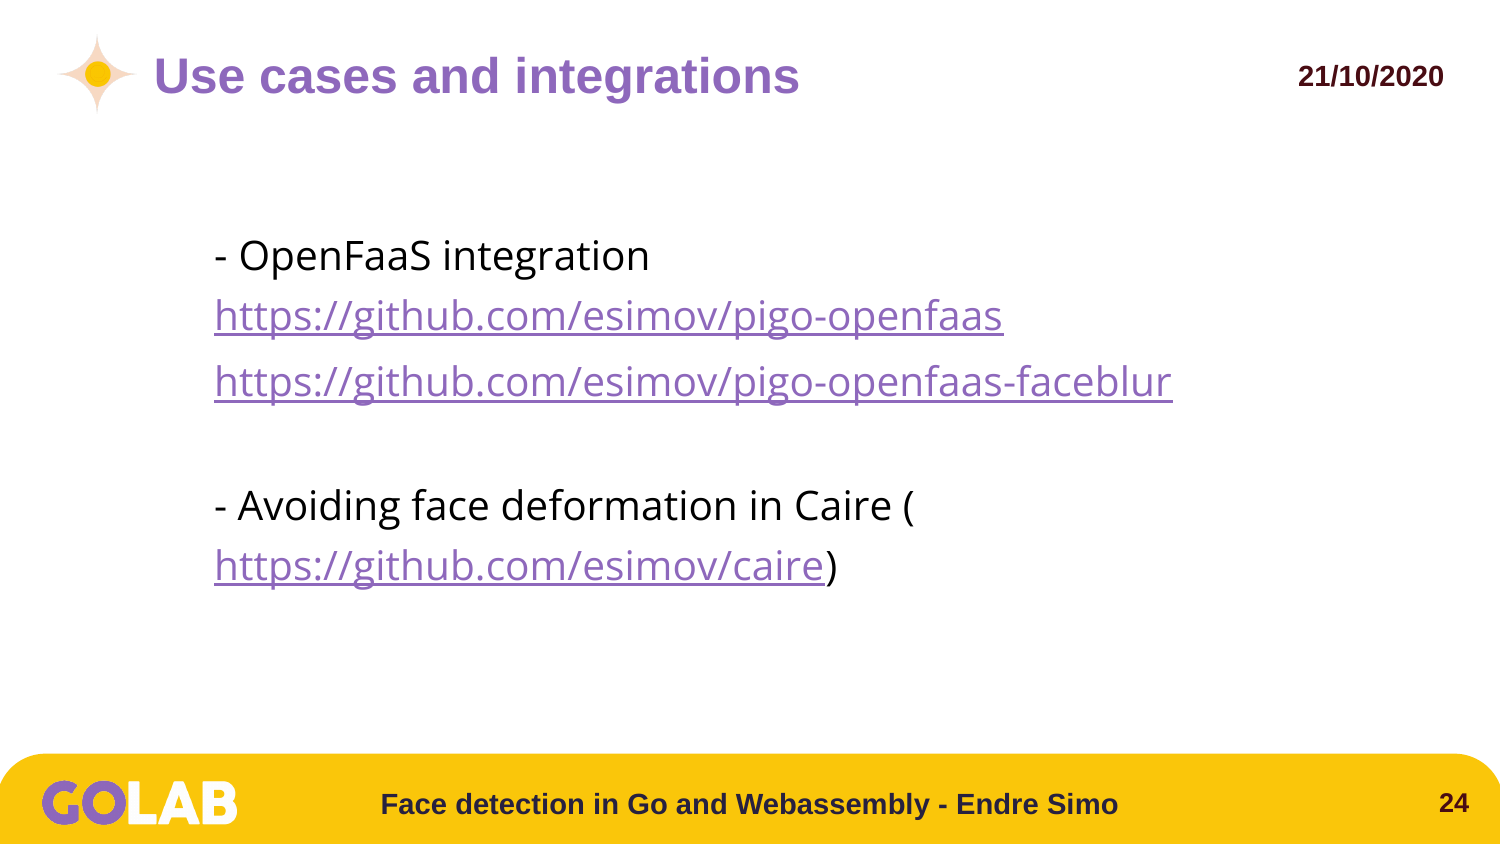

# Use cases and integrations
- OpenFaaS integration
https://github.com/esimov/pigo-openfaas
https://github.com/esimov/pigo-openfaas-faceblur

- Avoiding face deformation in Caire (https://github.com/esimov/caire)